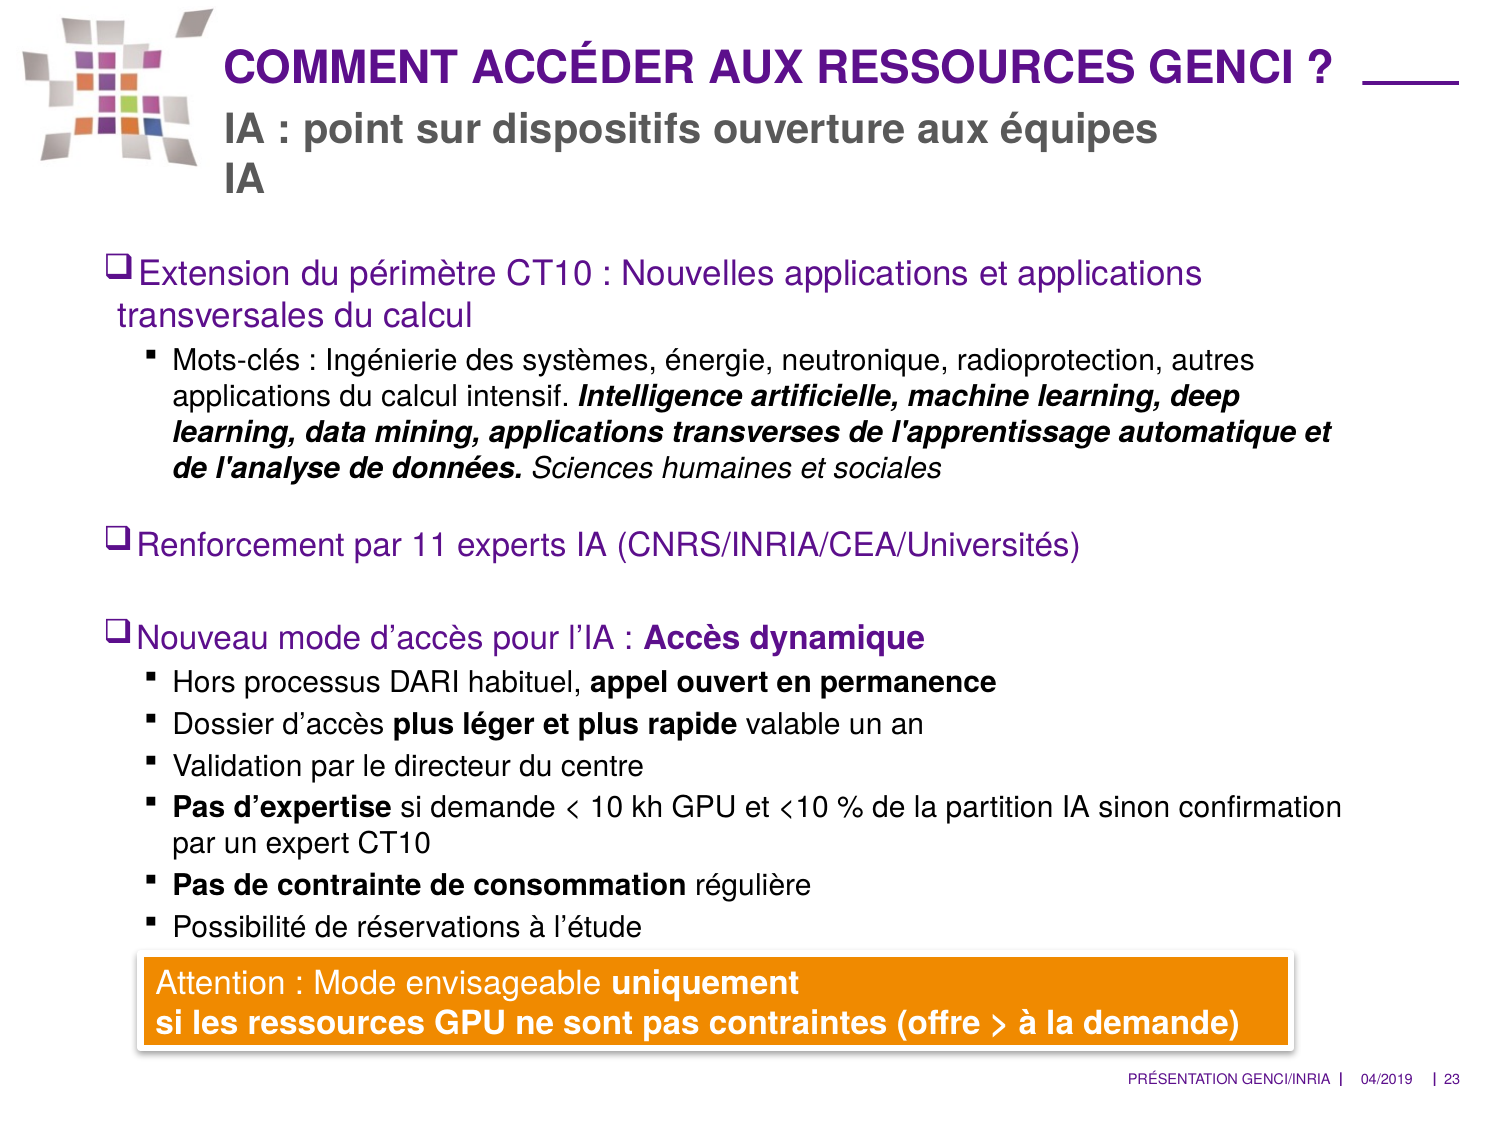

# COMMENT ACCÉDER aux ressources GENCI ?
IA : point sur dispositifs ouverture aux équipes IA

 Extension du périmètre CT10 : Nouvelles applications et applications transversales du calcul
Mots-clés : Ingénierie des systèmes, énergie, neutronique, radioprotection, autres applications du calcul intensif. Intelligence artificielle, machine learning, deep learning, data mining, applications transverses de l'apprentissage automatique et de l'analyse de données. Sciences humaines et sociales
 Renforcement par 11 experts IA (CNRS/INRIA/CEA/Universités)

 Nouveau mode d’accès pour l’IA : Accès dynamique
Hors processus DARI habituel, appel ouvert en permanence
Dossier d’accès plus léger et plus rapide valable un an
Validation par le directeur du centre
Pas d’expertise si demande < 10 kh GPU et <10 % de la partition IA sinon confirmation par un expert CT10
Pas de contrainte de consommation régulière
Possibilité de réservations à l’étude

Attention : Mode envisageable uniquement
si les ressources GPU ne sont pas contraintes (offre > à la demande)
Présentation GENCI/INRIA
04/2019
23